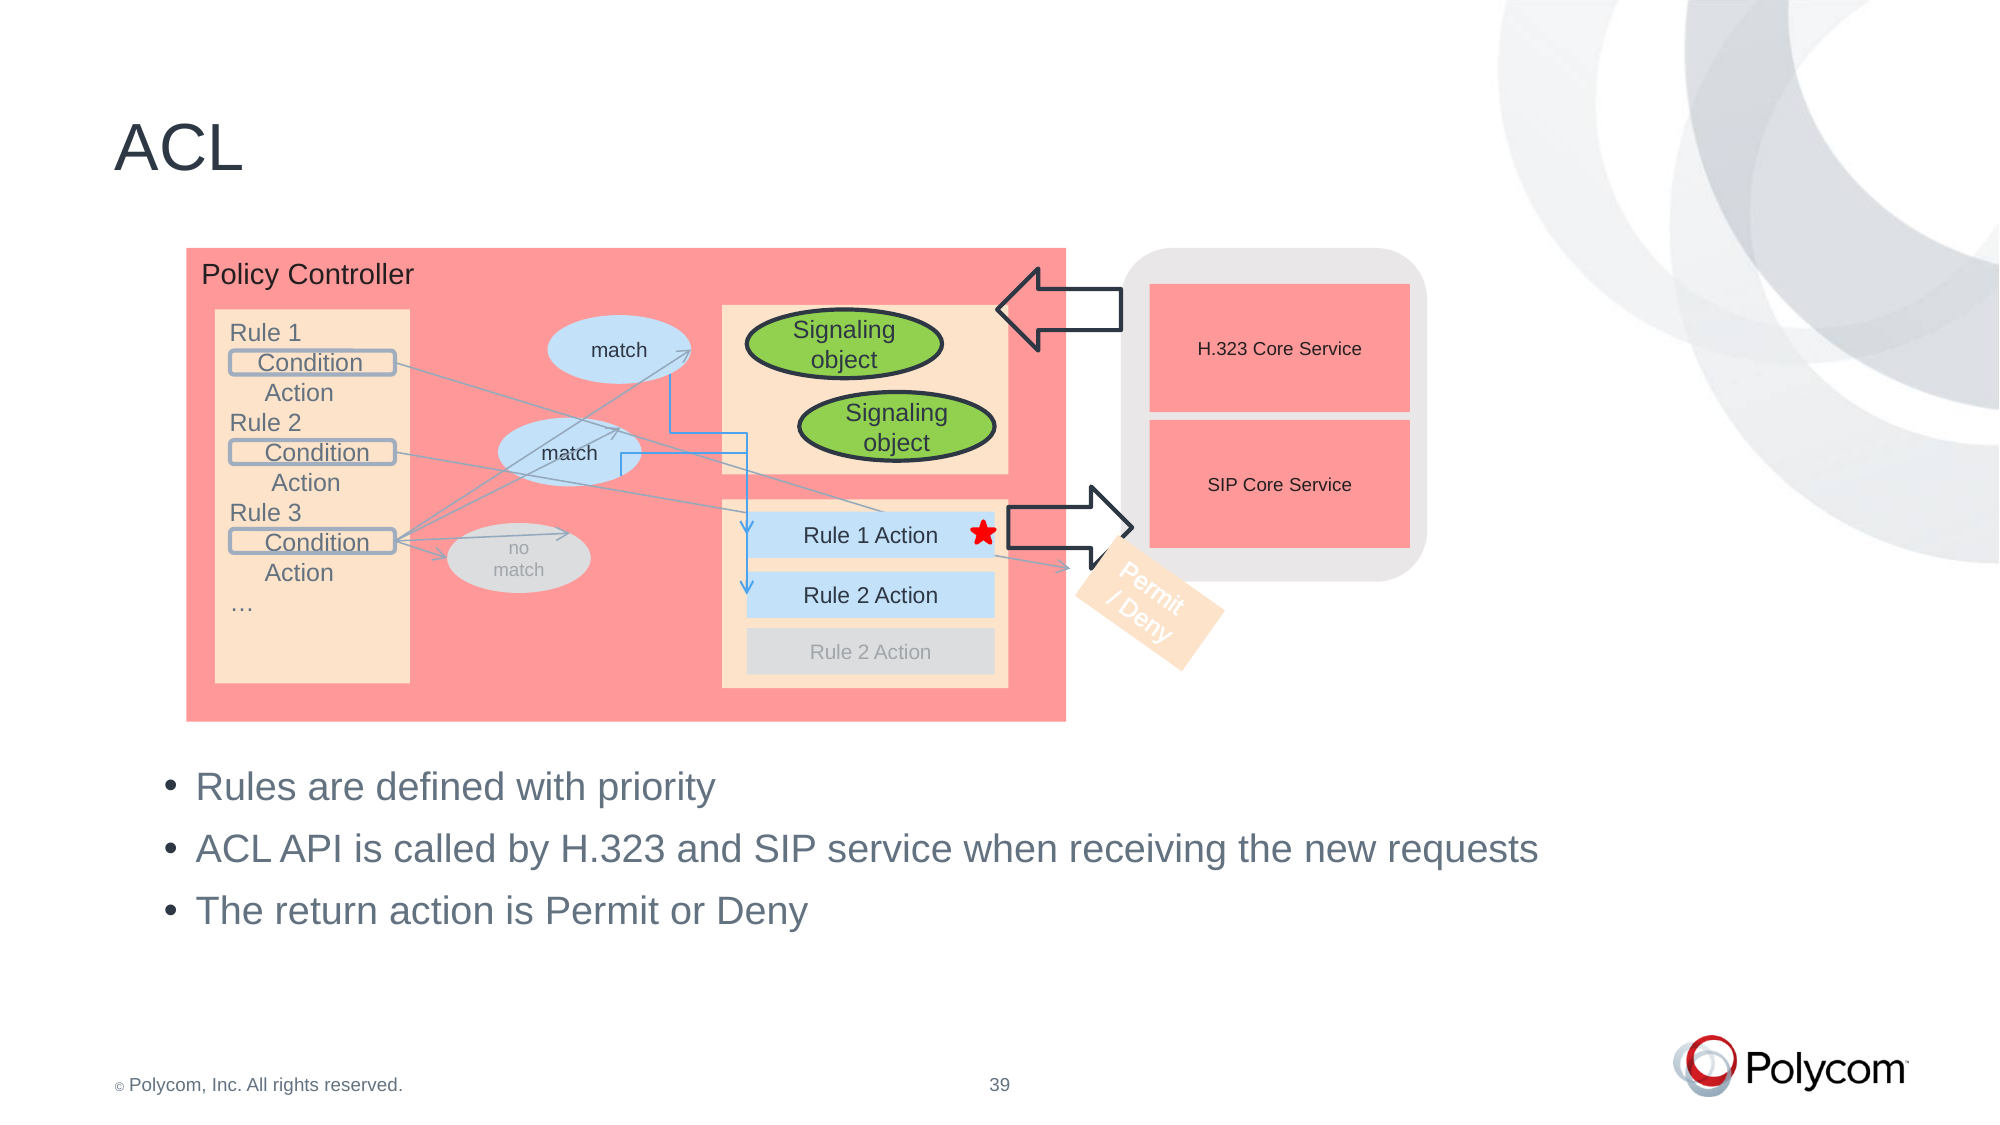

# ACL
Policy Controller

H.323 Core Service

Rule 1
    Condition
     Action
Rule 2
     Condition
      Action
Rule 3
     Condition
     Action
…

Signaling object
match

Signaling object
match
SIP Core Service

Rule 1 Action

no match

Permit
/ Deny
Rule 2 Action
Rule 2 Action
Rules are defined with priority
ACL API is called by H.323 and SIP service when receiving the new requests
The return action is Permit or Deny